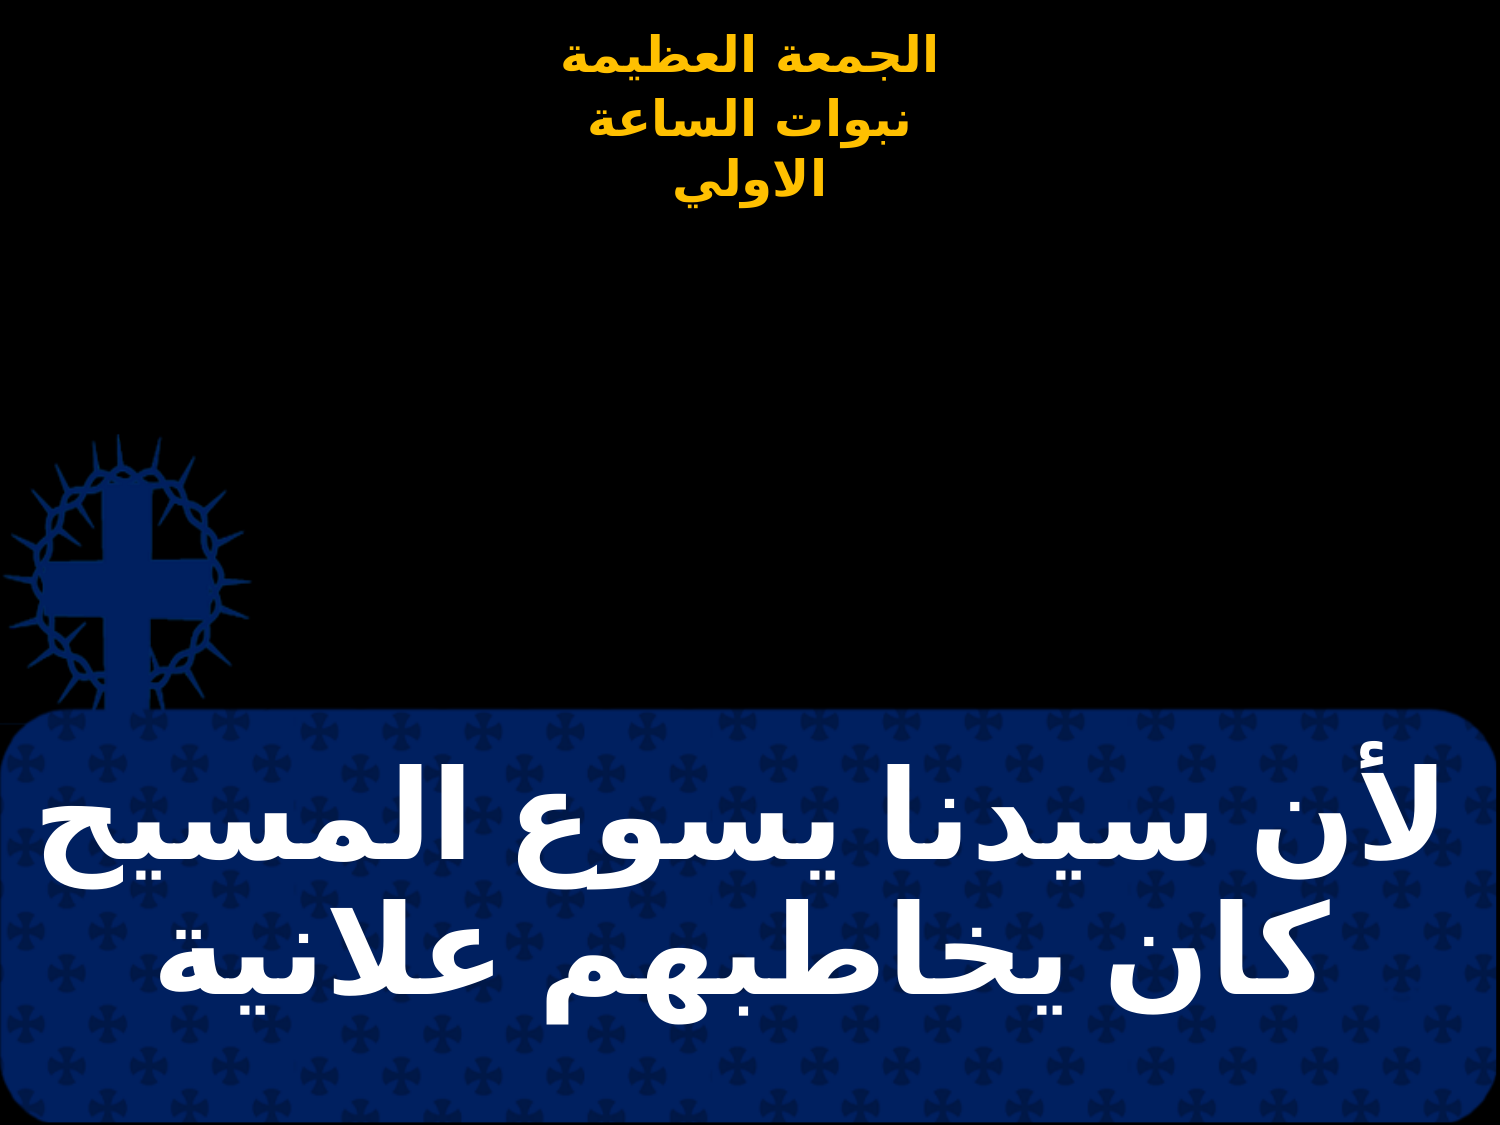

# لأن سيدنا يسوع المسيح كان يخاطبهم علانية